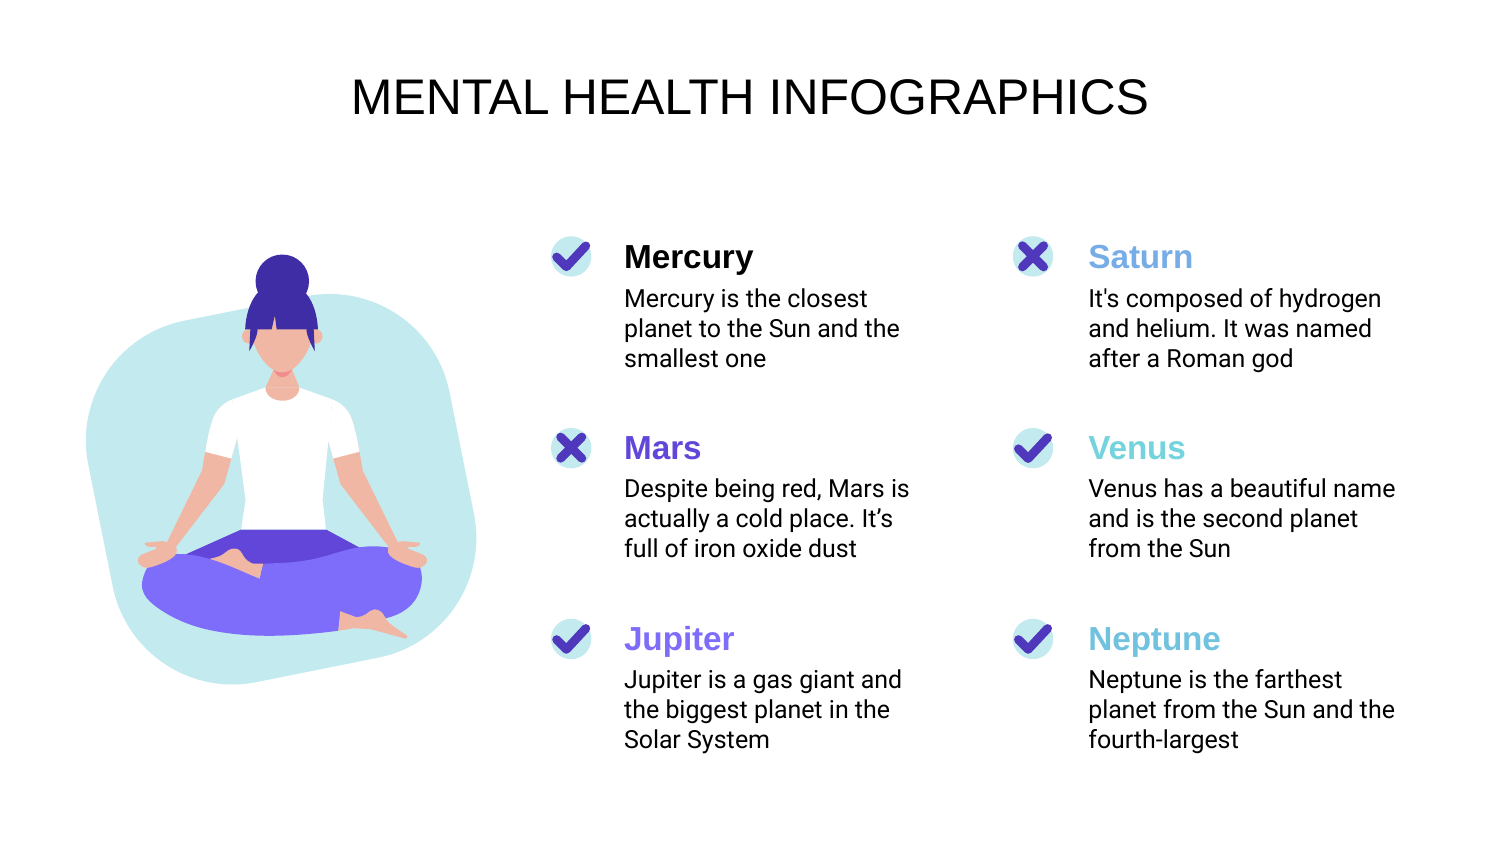

# MENTAL HEALTH INFOGRAPHICS
Mercury
Saturn

Mercury is the closest planet to the Sun and the smallest one
It's composed of hydrogen and helium. It was named after a Roman god
Mars
Venus

Despite being red, Mars is actually a cold place. It’s full of iron oxide dust
Venus has a beautiful name and is the second planet from the Sun
Jupiter
Neptune

Jupiter is a gas giant and the biggest planet in the Solar System
Neptune is the farthest planet from the Sun and the fourth-largest